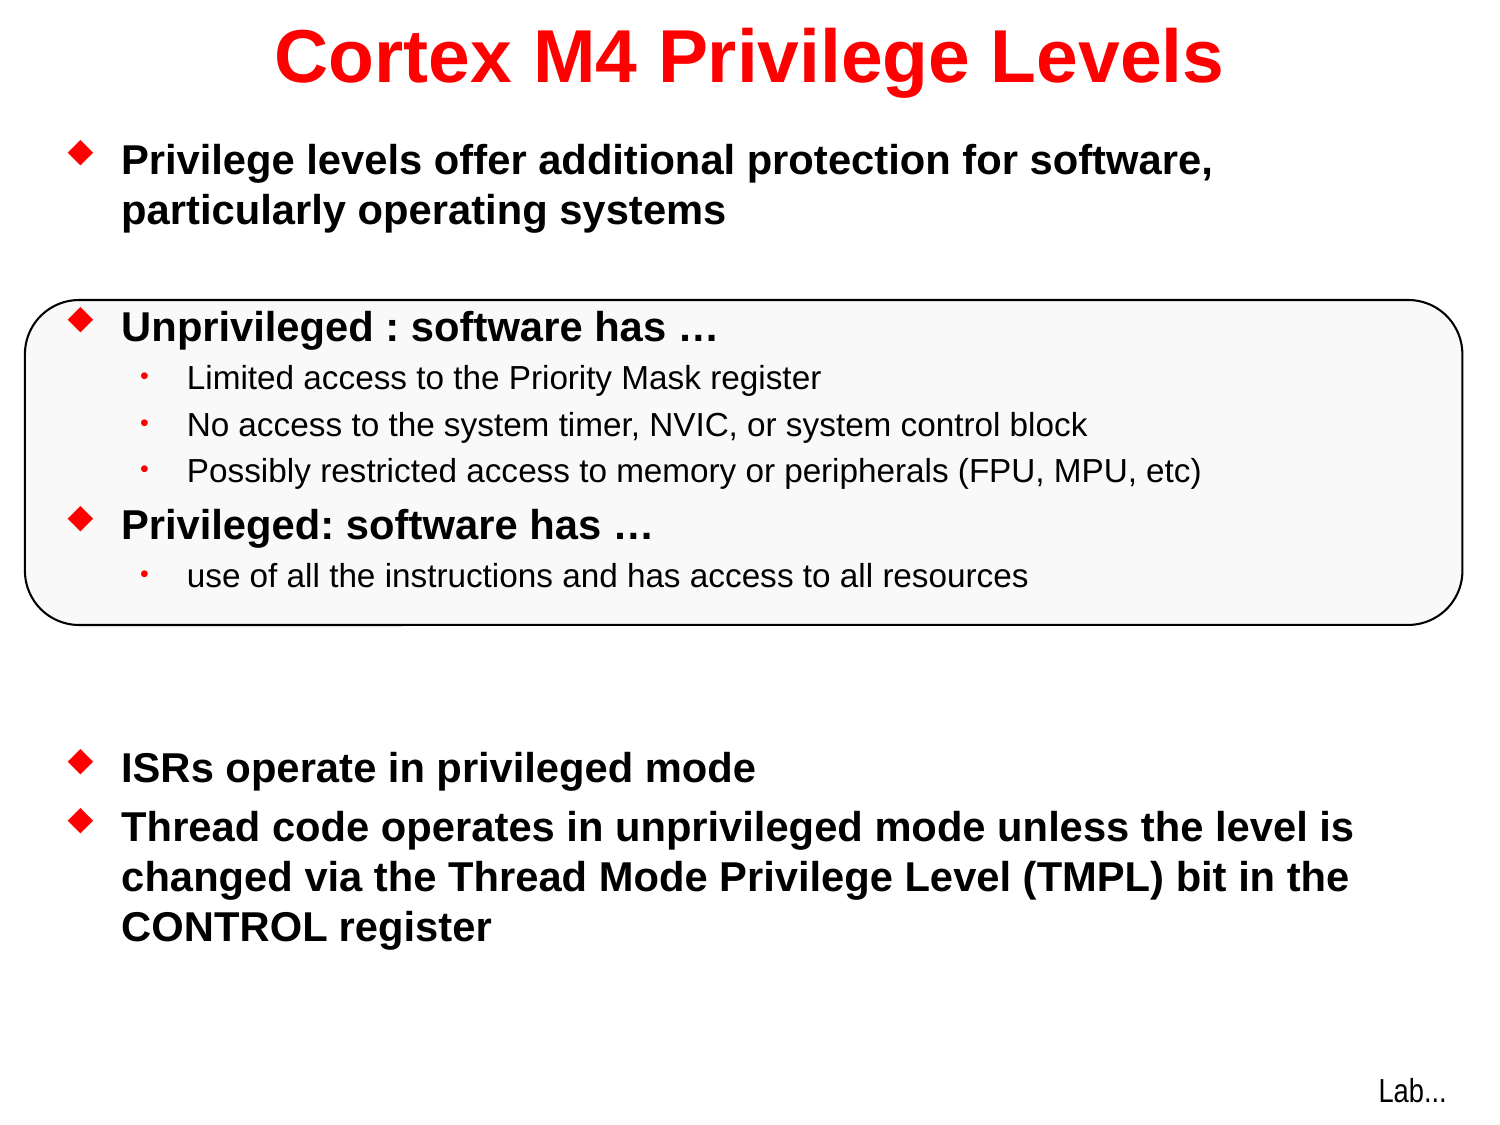

# Cortex M4 Privilege Levels
Privilege levels offer additional protection for software, particularly operating systems

Unprivileged : software has …
Limited access to the Priority Mask register
No access to the system timer, NVIC, or system control block
Possibly restricted access to memory or peripherals (FPU, MPU, etc)
Privileged: software has …
use of all the instructions and has access to all resources

ISRs operate in privileged mode
Thread code operates in unprivileged mode unless the level is changed via the Thread Mode Privilege Level (TMPL) bit in the CONTROL register

Lab...